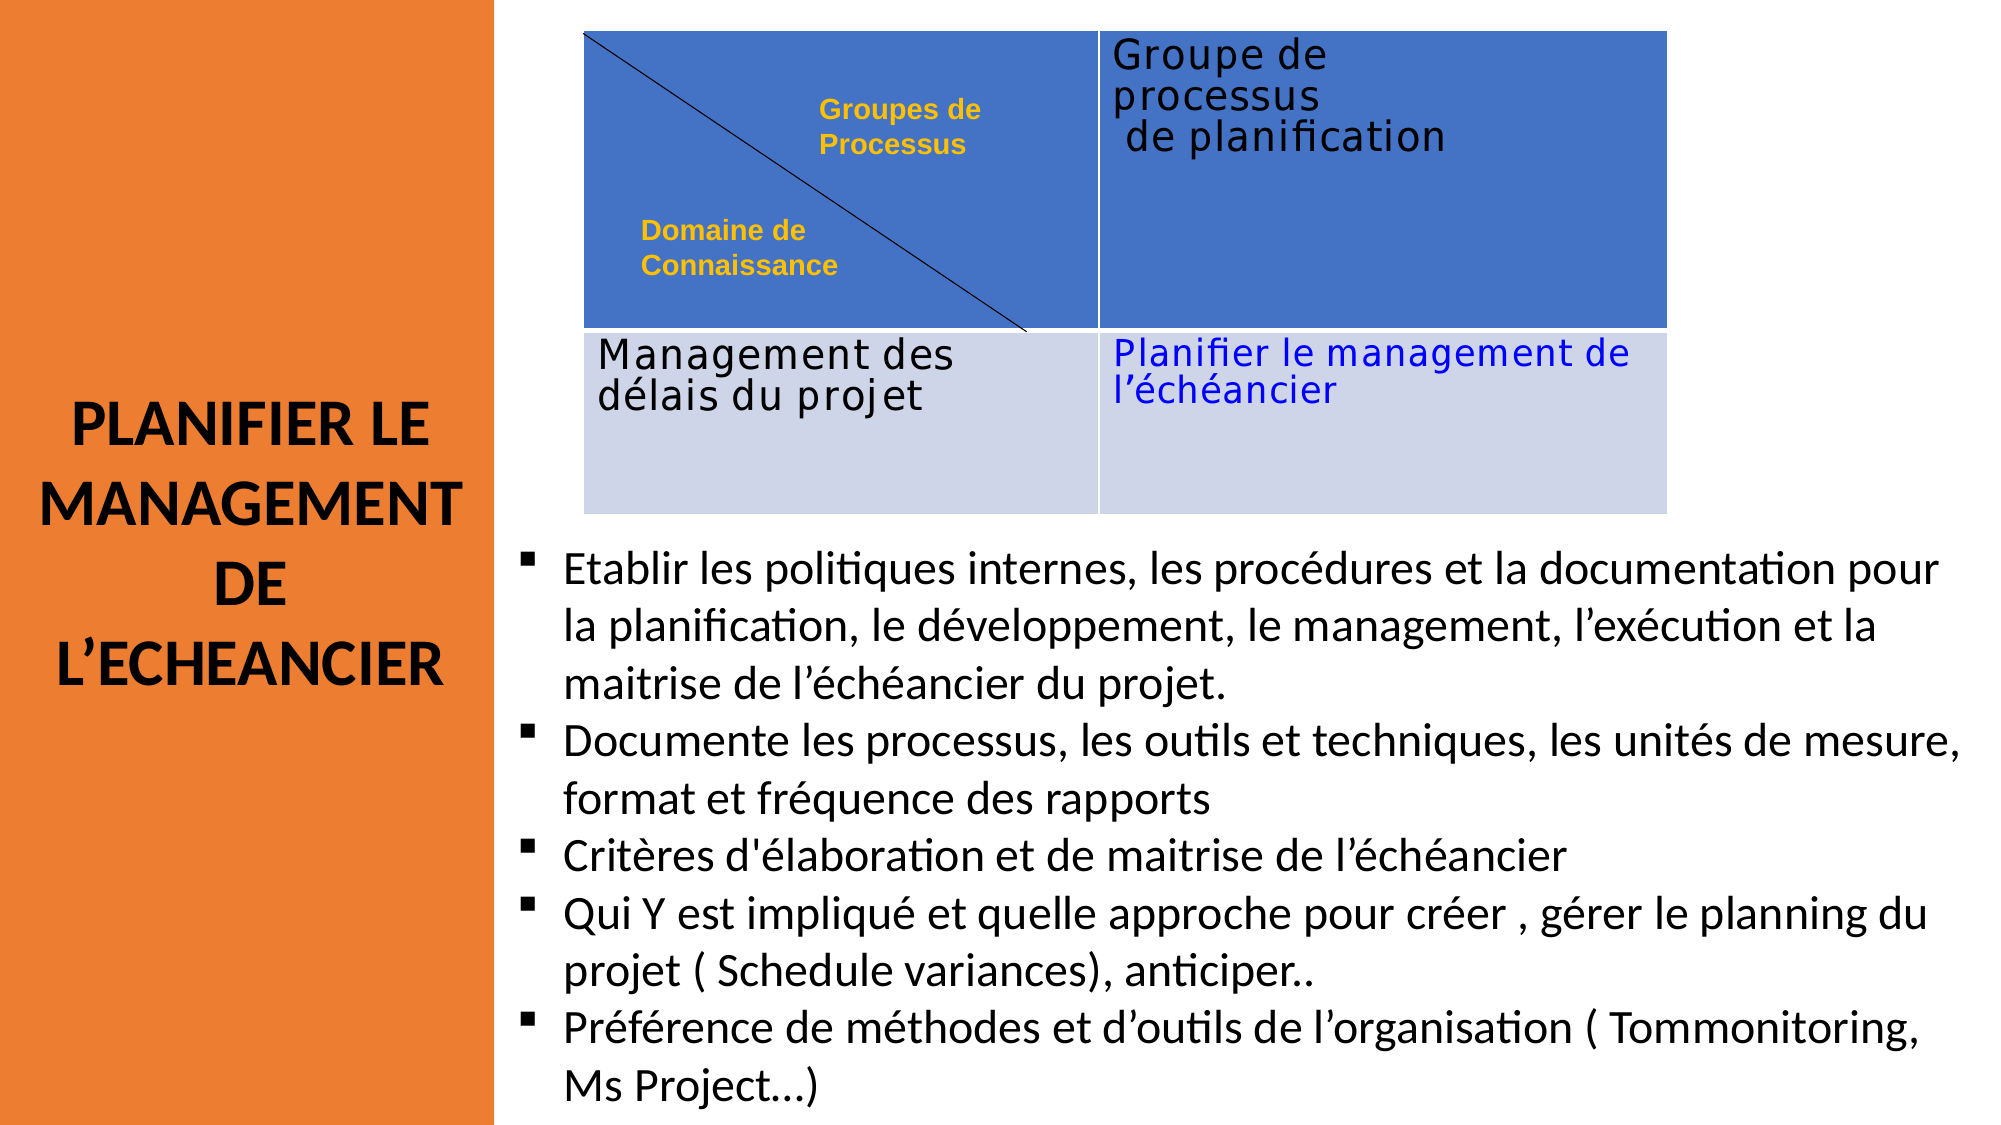

|  | Groupe de processus de planification |
| --- | --- |
| Management des délais du projet | Planifier le management de l’échéancier |
Groupes de
Processus

Domaine de
Connaissance

PLANIFIER LE MANAGEMENT DE L’ECHEANCIER
Etablir les politiques internes, les procédures et la documentation pour la planification, le développement, le management, l’exécution et la maitrise de l’échéancier du projet.
Documente les processus, les outils et techniques, les unités de mesure, format et fréquence des rapports
Critères d'élaboration et de maitrise de l’échéancier
Qui Y est impliqué et quelle approche pour créer , gérer le planning du projet ( Schedule variances), anticiper..
Préférence de méthodes et d’outils de l’organisation ( Tommonitoring, Ms Project…)